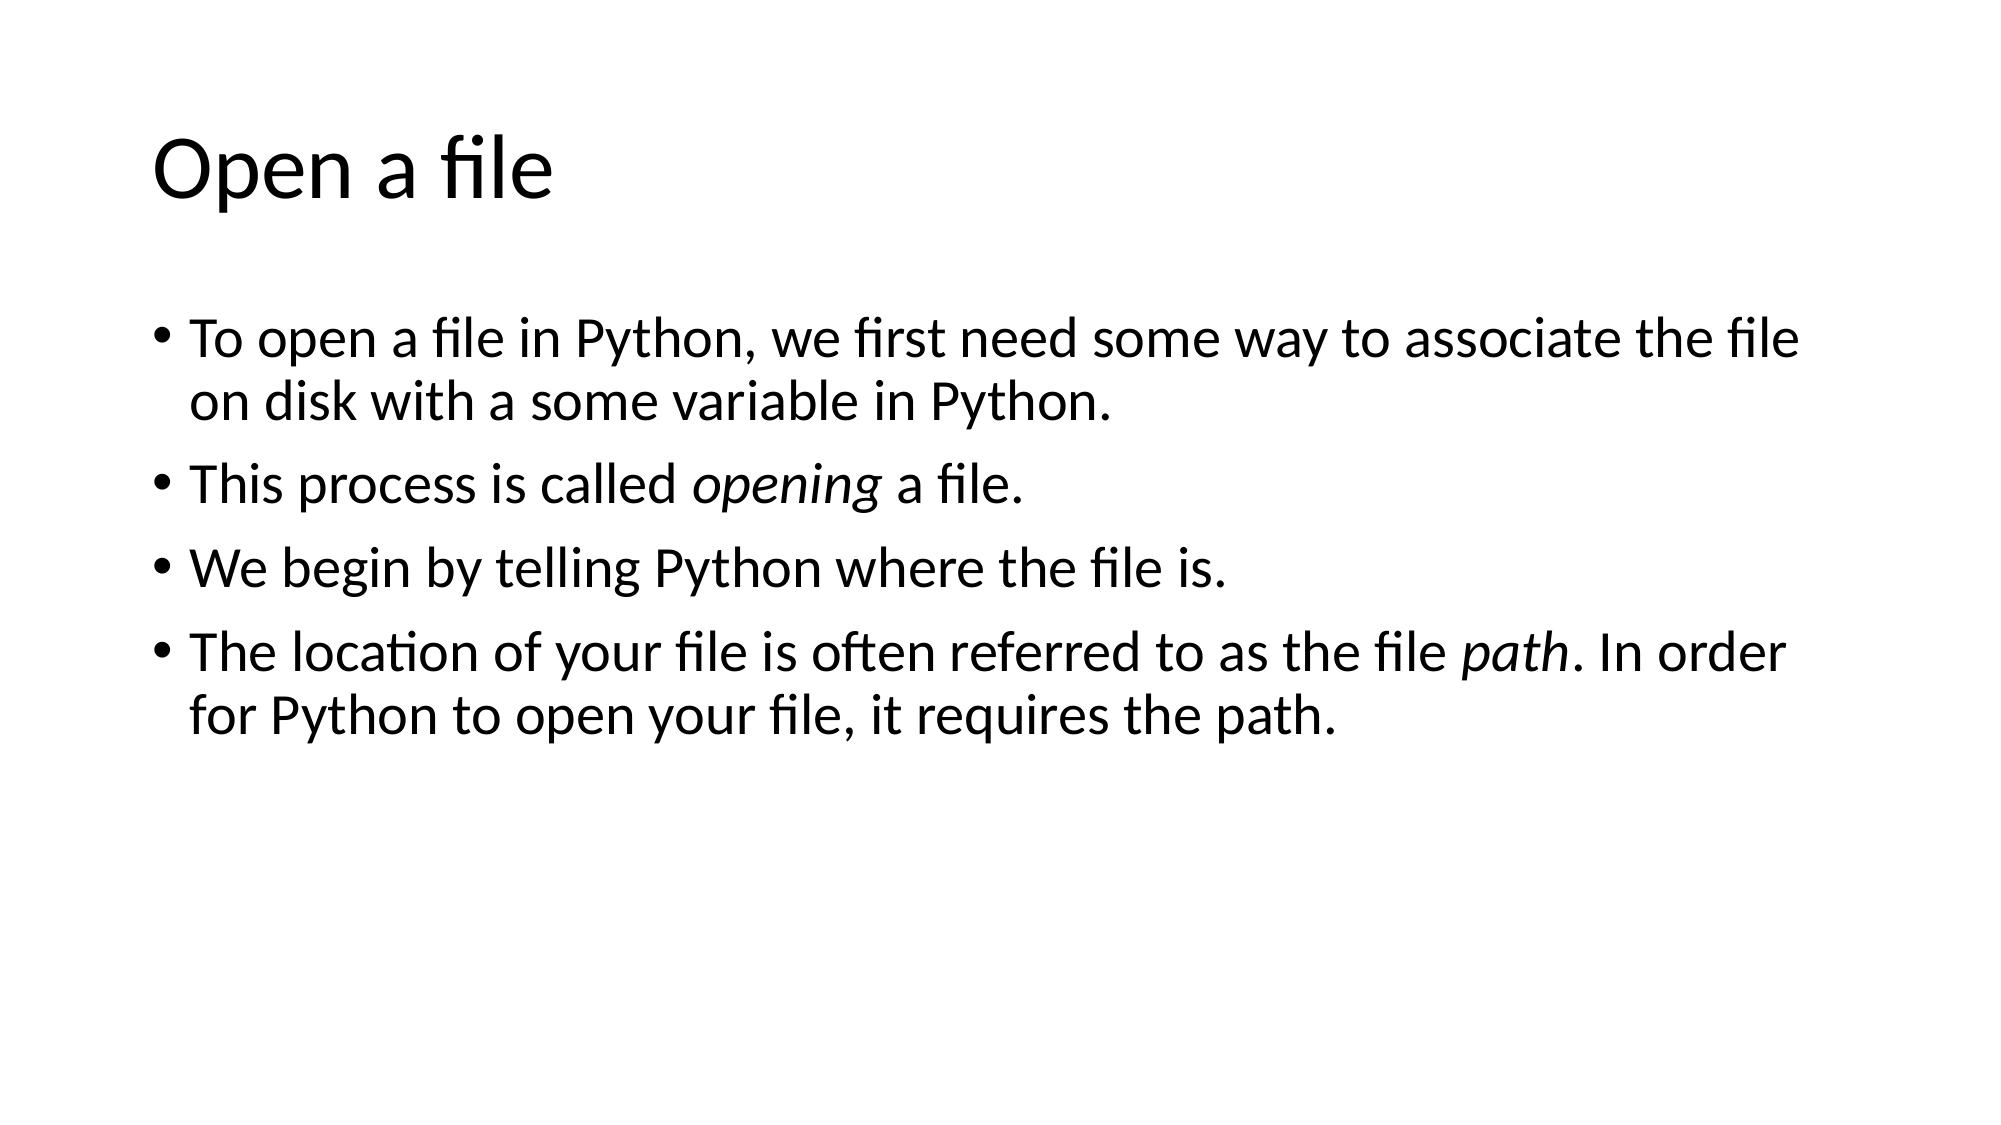

# Open a file
To open a file in Python, we first need some way to associate the file on disk with a some variable in Python.
This process is called opening a file.
We begin by telling Python where the file is.
The location of your file is often referred to as the file path. In order for Python to open your file, it requires the path.